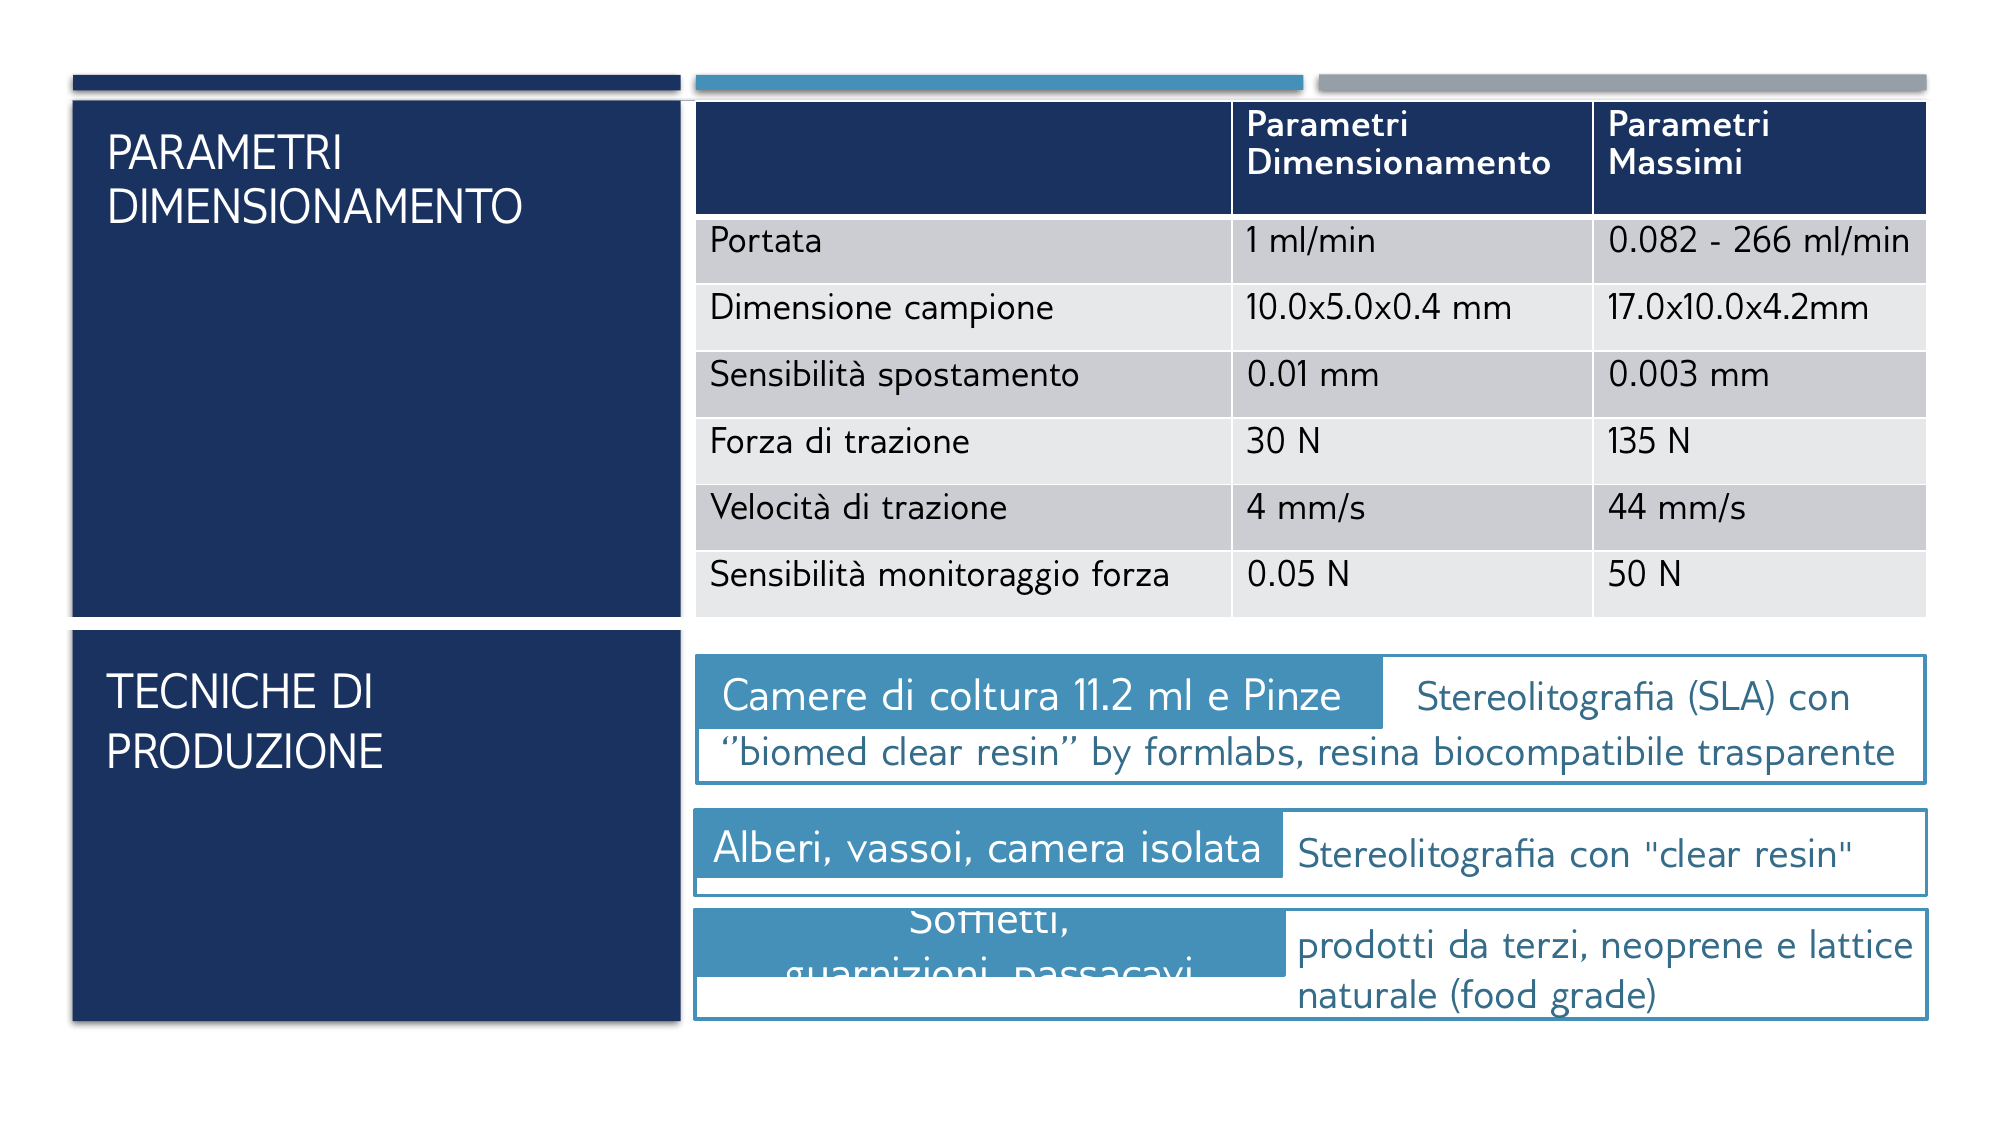

|  | Parametri Dimensionamento | Parametri  Massimi |
| --- | --- | --- |
| Portata | 1 ml/min | 0.082 - 266 ml/min |
| Dimensione campione | 10.0x5.0x0.4 mm | 17.0x10.0x4.2mm |
| Sensibilità spostamento | 0.01 mm | 0.003 mm |
| Forza di trazione | 30 N | 135 N |
| Velocità di trazione | 4 mm/s | 44 mm/s |
| Sensibilità monitoraggio forza | 0.05 N | 50 N |

# Parametri dimensionamento

TECNICHE DI PRODUZIONE

Camere di coltura 11.2 ml e Pinze
Stereolitografia (SLA) con
 ‘’biomed clear resin’’ by formlabs, resina biocompatibile trasparente

Alberi, vassoi, camera isolata
Stereolitografia con "clear resin"

prodotti da terzi, neoprene e lattice naturale (food grade)

Soffietti, guarnizioni, passacavi